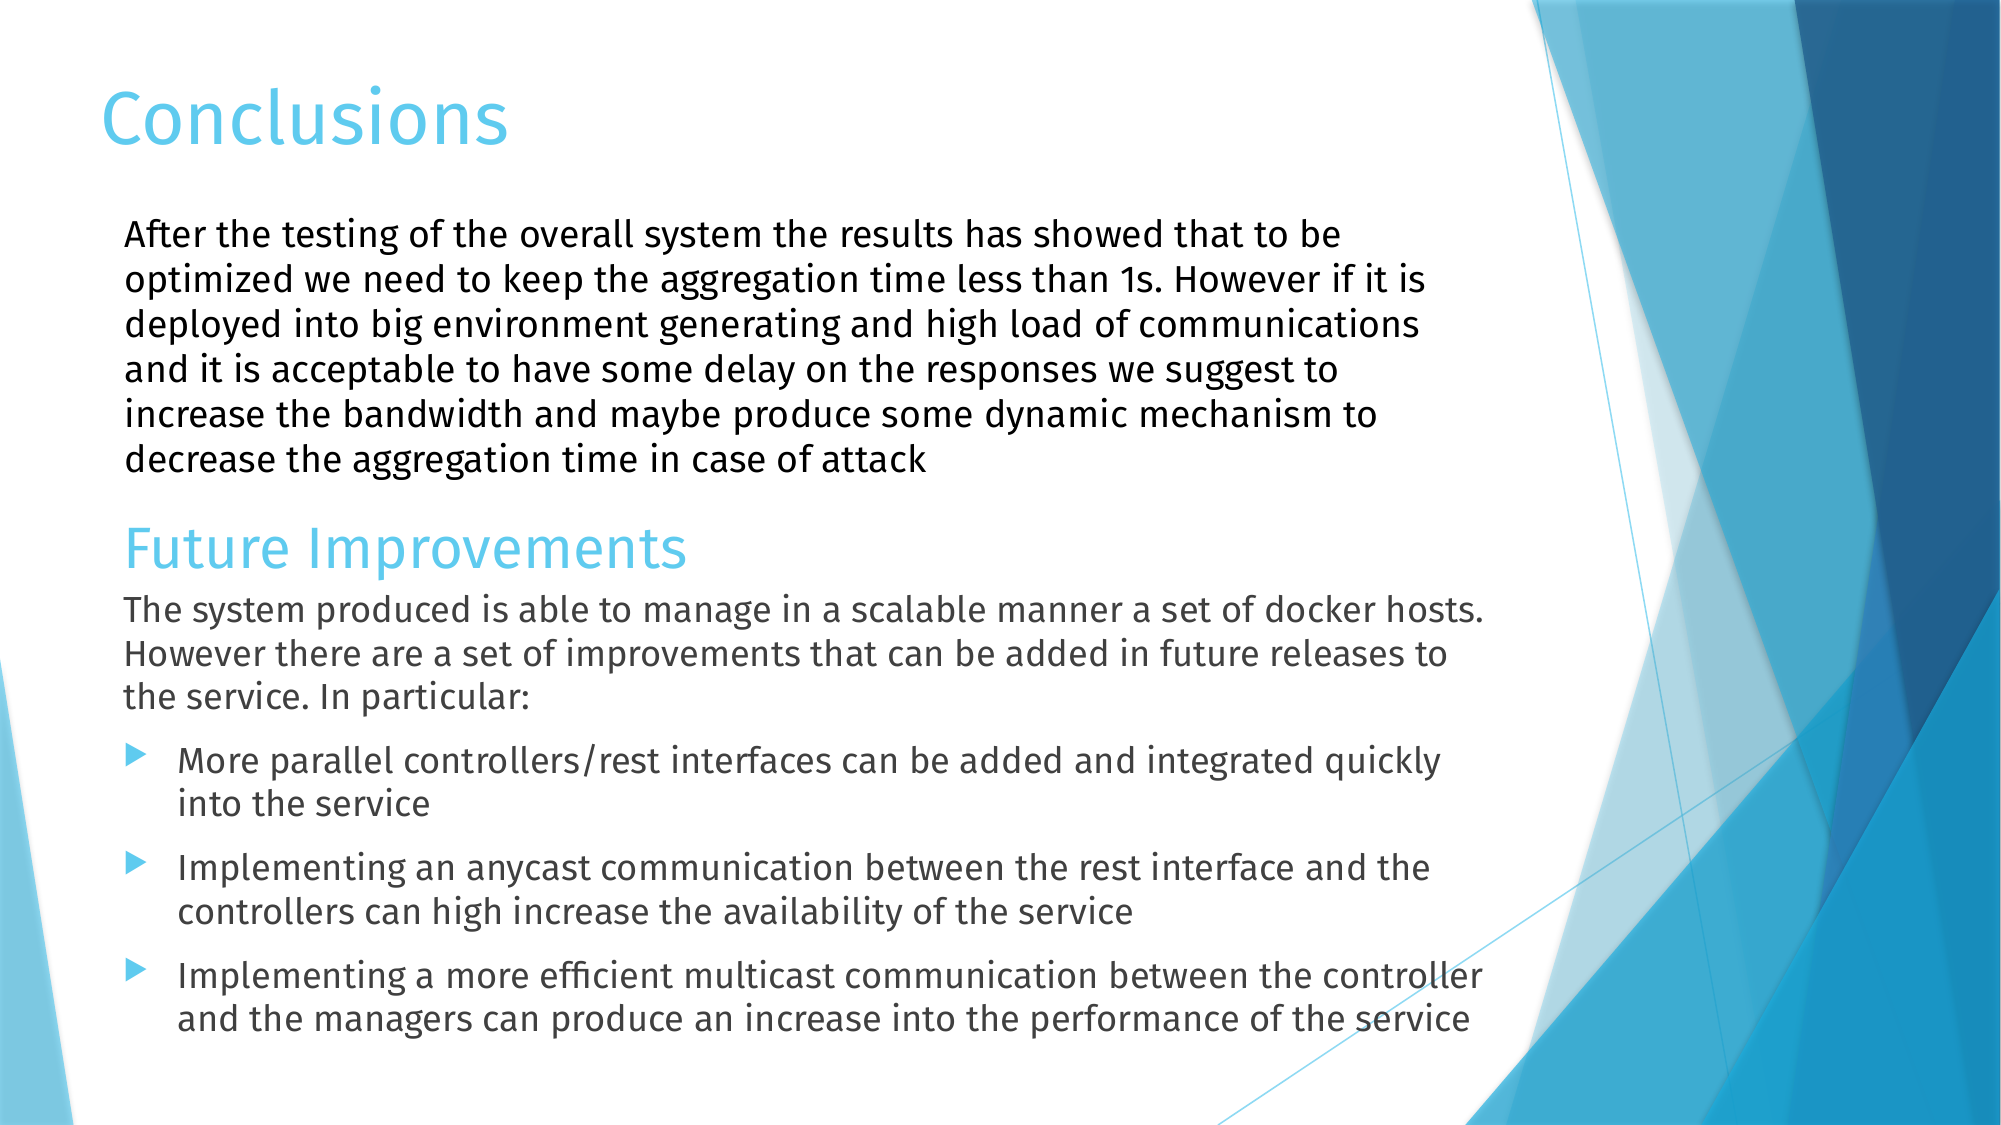

# Conclusions
After the testing of the overall system the results has showed that to be optimized we need to keep the aggregation time less than 1s. However if it is deployed into big environment generating and high load of communications and it is acceptable to have some delay on the responses we suggest to increase the bandwidth and maybe produce some dynamic mechanism to decrease the aggregation time in case of attack
Future Improvements
The system produced is able to manage in a scalable manner a set of docker hosts. However there are a set of improvements that can be added in future releases to the service. In particular:
More parallel controllers/rest interfaces can be added and integrated quickly into the service
Implementing an anycast communication between the rest interface and the controllers can high increase the availability of the service
Implementing a more efficient multicast communication between the controller and the managers can produce an increase into the performance of the service